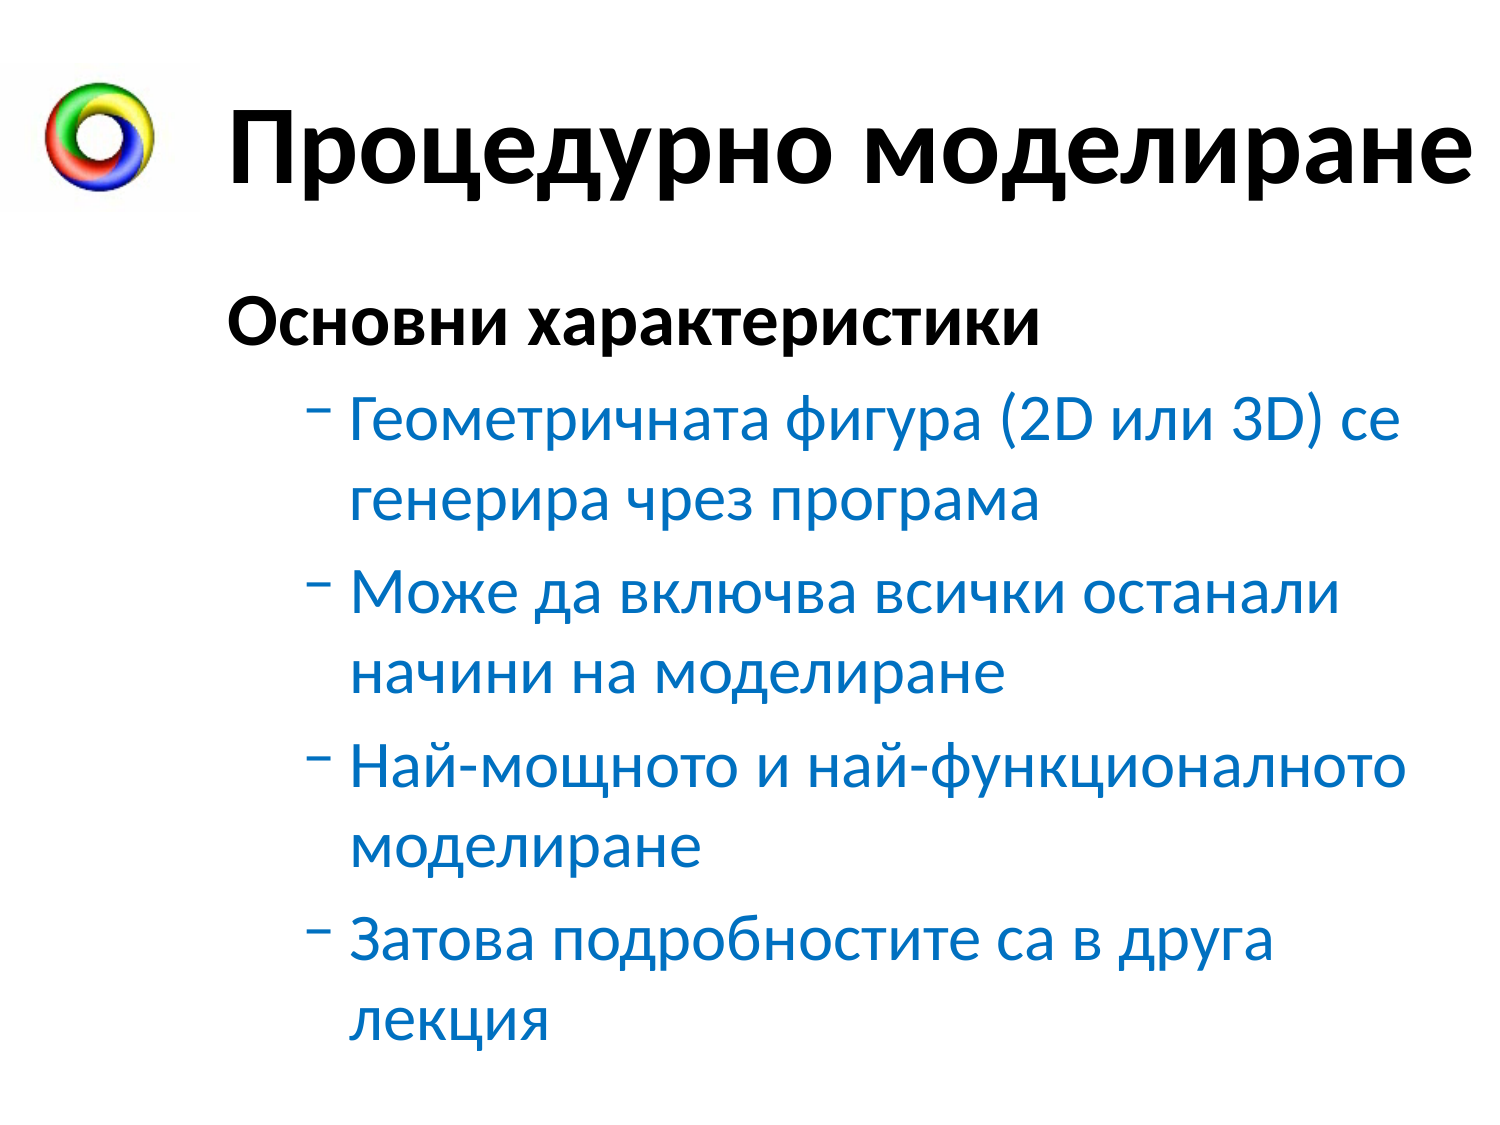

# Процедурно моделиране
Основни характеристики
Геометричната фигура (2D или 3D) се генерира чрез програма
Може да включва всички останали начини на моделиране
Най-мощното и най-функционалното моделиране
Затова подробностите са в друга лекция